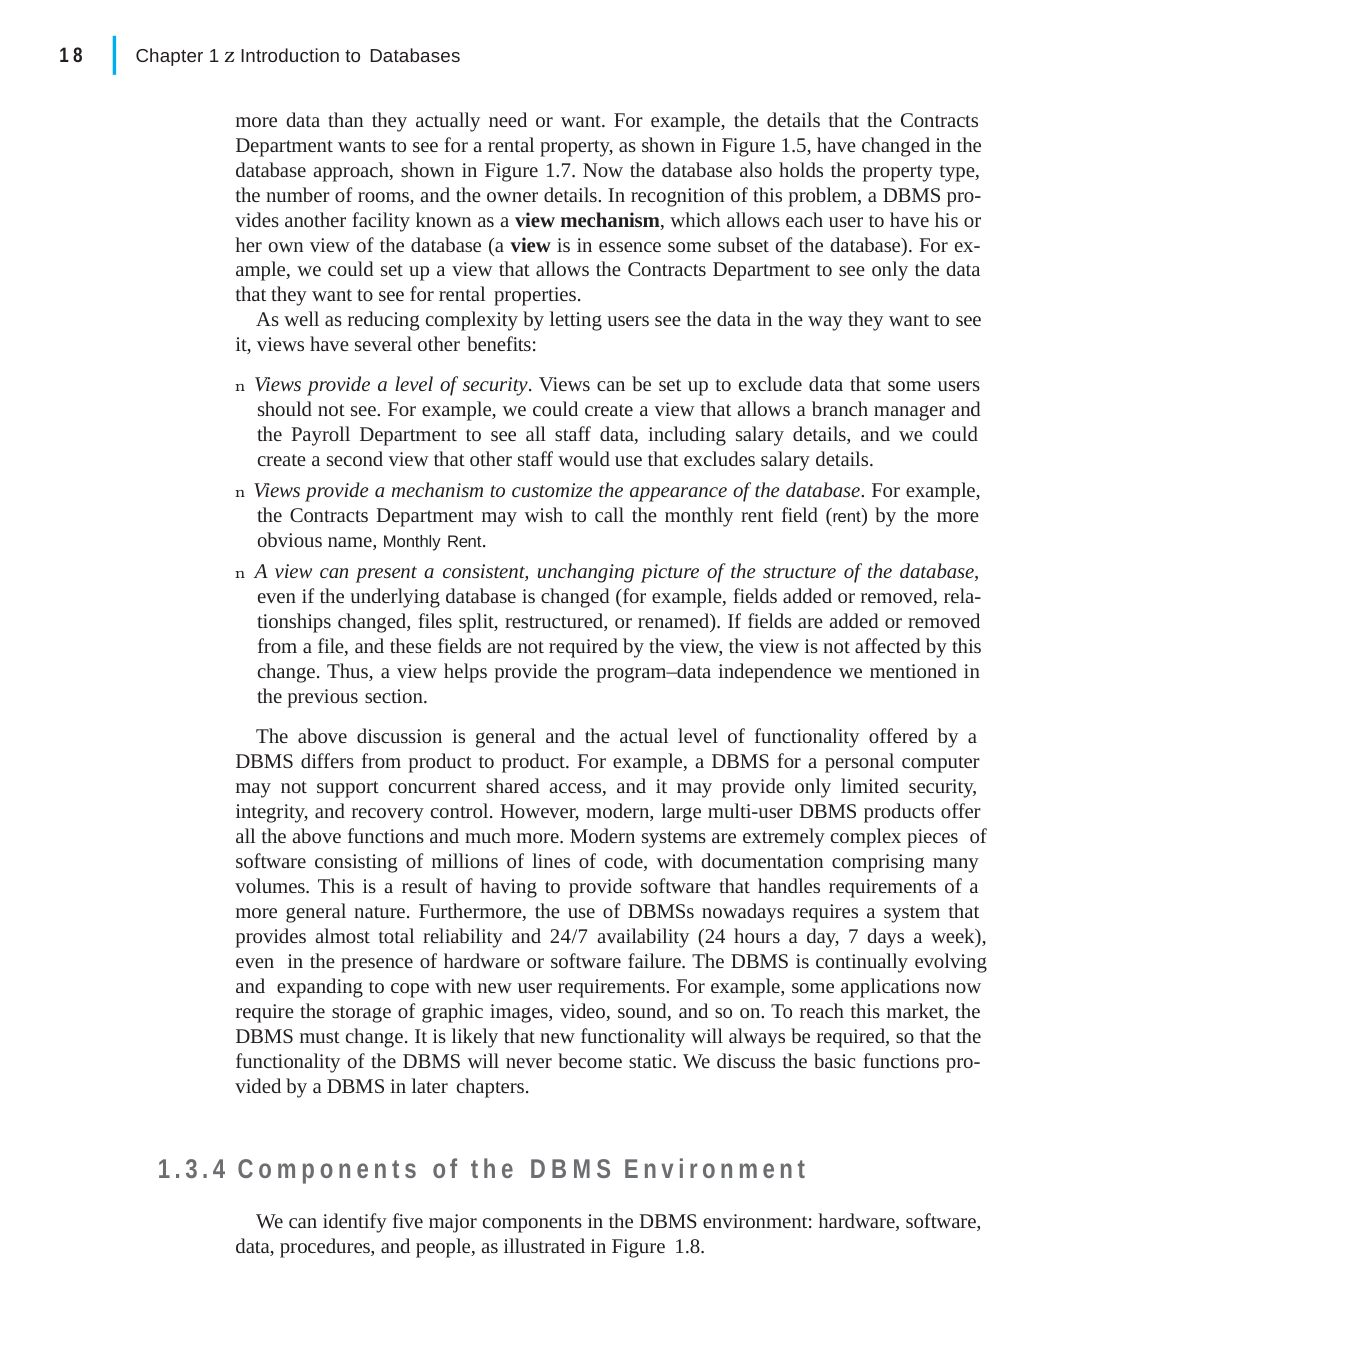

|
18
Chapter 1 z Introduction to Databases
more data than they actually need or want. For example, the details that the Contracts  Department wants to see for a rental property, as shown in Figure 1.5, have changed in the  database approach, shown in Figure 1.7. Now the database also holds the property type,  the number of rooms, and the owner details. In recognition of this problem, a DBMS pro-  vides another facility known as a view mechanism, which allows each user to have his or  her own view of the database (a view is in essence some subset of the database). For ex-  ample, we could set up a view that allows the Contracts Department to see only the data  that they want to see for rental properties.
As well as reducing complexity by letting users see the data in the way they want to see  it, views have several other benefits:
n Views provide a level of security. Views can be set up to exclude data that some users  should not see. For example, we could create a view that allows a branch manager and  the Payroll Department to see all staff data, including salary details, and we could  create a second view that other staff would use that excludes salary details.
n Views provide a mechanism to customize the appearance of the database. For example,  the Contracts Department may wish to call the monthly rent field (rent) by the more  obvious name, Monthly Rent.
n A view can present a consistent, unchanging picture of the structure of the database,  even if the underlying database is changed (for example, fields added or removed, rela-  tionships changed, files split, restructured, or renamed). If fields are added or removed  from a file, and these fields are not required by the view, the view is not affected by this  change. Thus, a view helps provide the program–data independence we mentioned in  the previous section.
The above discussion is general and the actual level of functionality offered by a  DBMS differs from product to product. For example, a DBMS for a personal computer  may not support concurrent shared access, and it may provide only limited security,  integrity, and recovery control. However, modern, large multi-user DBMS products offer  all the above functions and much more. Modern systems are extremely complex pieces  of software consisting of millions of lines of code, with documentation comprising many  volumes. This is a result of having to provide software that handles requirements of a  more general nature. Furthermore, the use of DBMSs nowadays requires a system that  provides almost total reliability and 24/7 availability (24 hours a day, 7 days a week), even  in the presence of hardware or software failure. The DBMS is continually evolving and  expanding to cope with new user requirements. For example, some applications now  require the storage of graphic images, video, sound, and so on. To reach this market, the  DBMS must change. It is likely that new functionality will always be required, so that the  functionality of the DBMS will never become static. We discuss the basic functions pro-  vided by a DBMS in later chapters.

1.3.4	Components of the DBMS Environment
We can identify five major components in the DBMS environment: hardware, software,  data, procedures, and people, as illustrated in Figure 1.8.